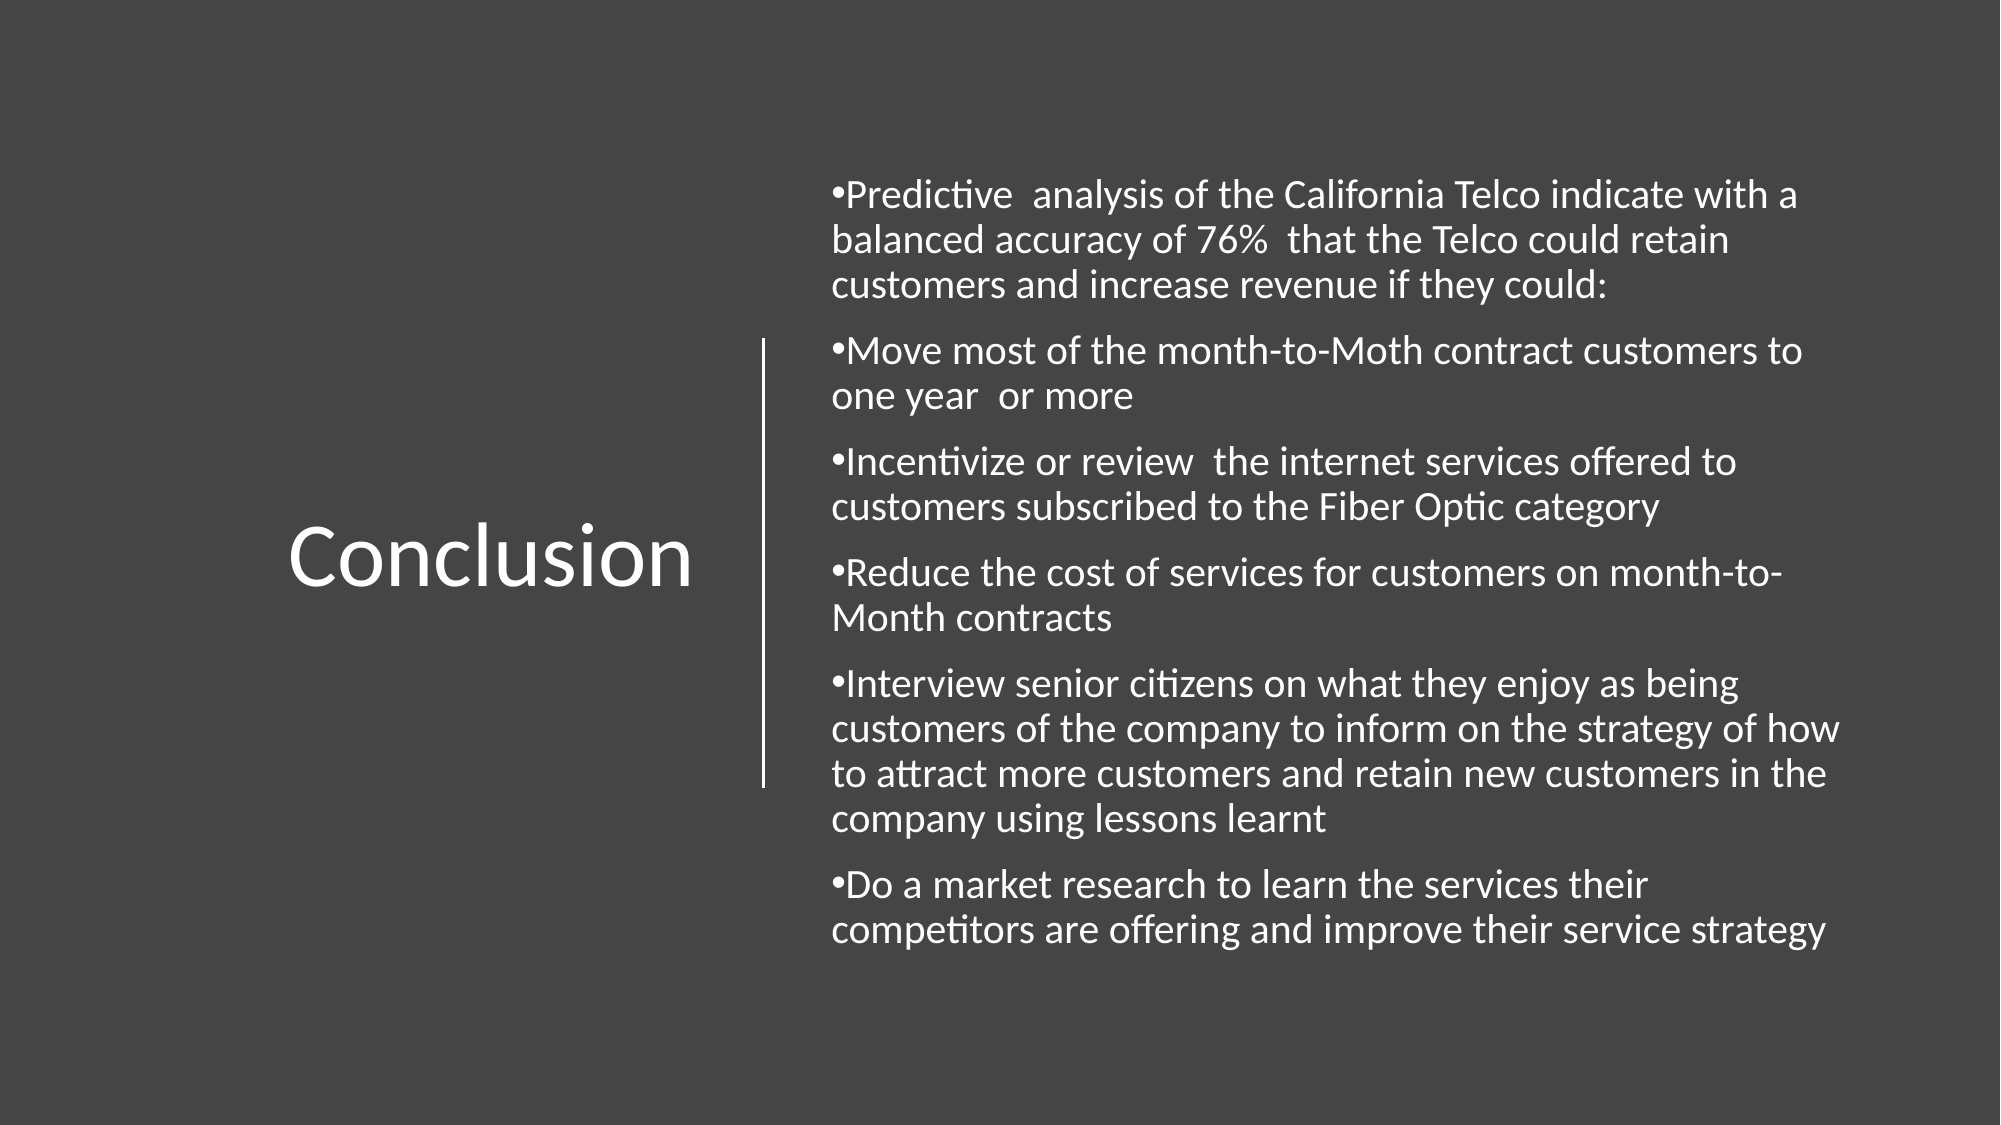

# Conclusion
Predictive  analysis of the California Telco indicate with a balanced accuracy of 76%  that the Telco could retain customers and increase revenue if they could:
Move most of the month-to-Moth contract customers to one year  or more
Incentivize or review  the internet services offered to customers subscribed to the Fiber Optic category
Reduce the cost of services for customers on month-to-Month contracts
Interview senior citizens on what they enjoy as being customers of the company to inform on the strategy of how to attract more customers and retain new customers in the company using lessons learnt
Do a market research to learn the services their competitors are offering and improve their service strategy